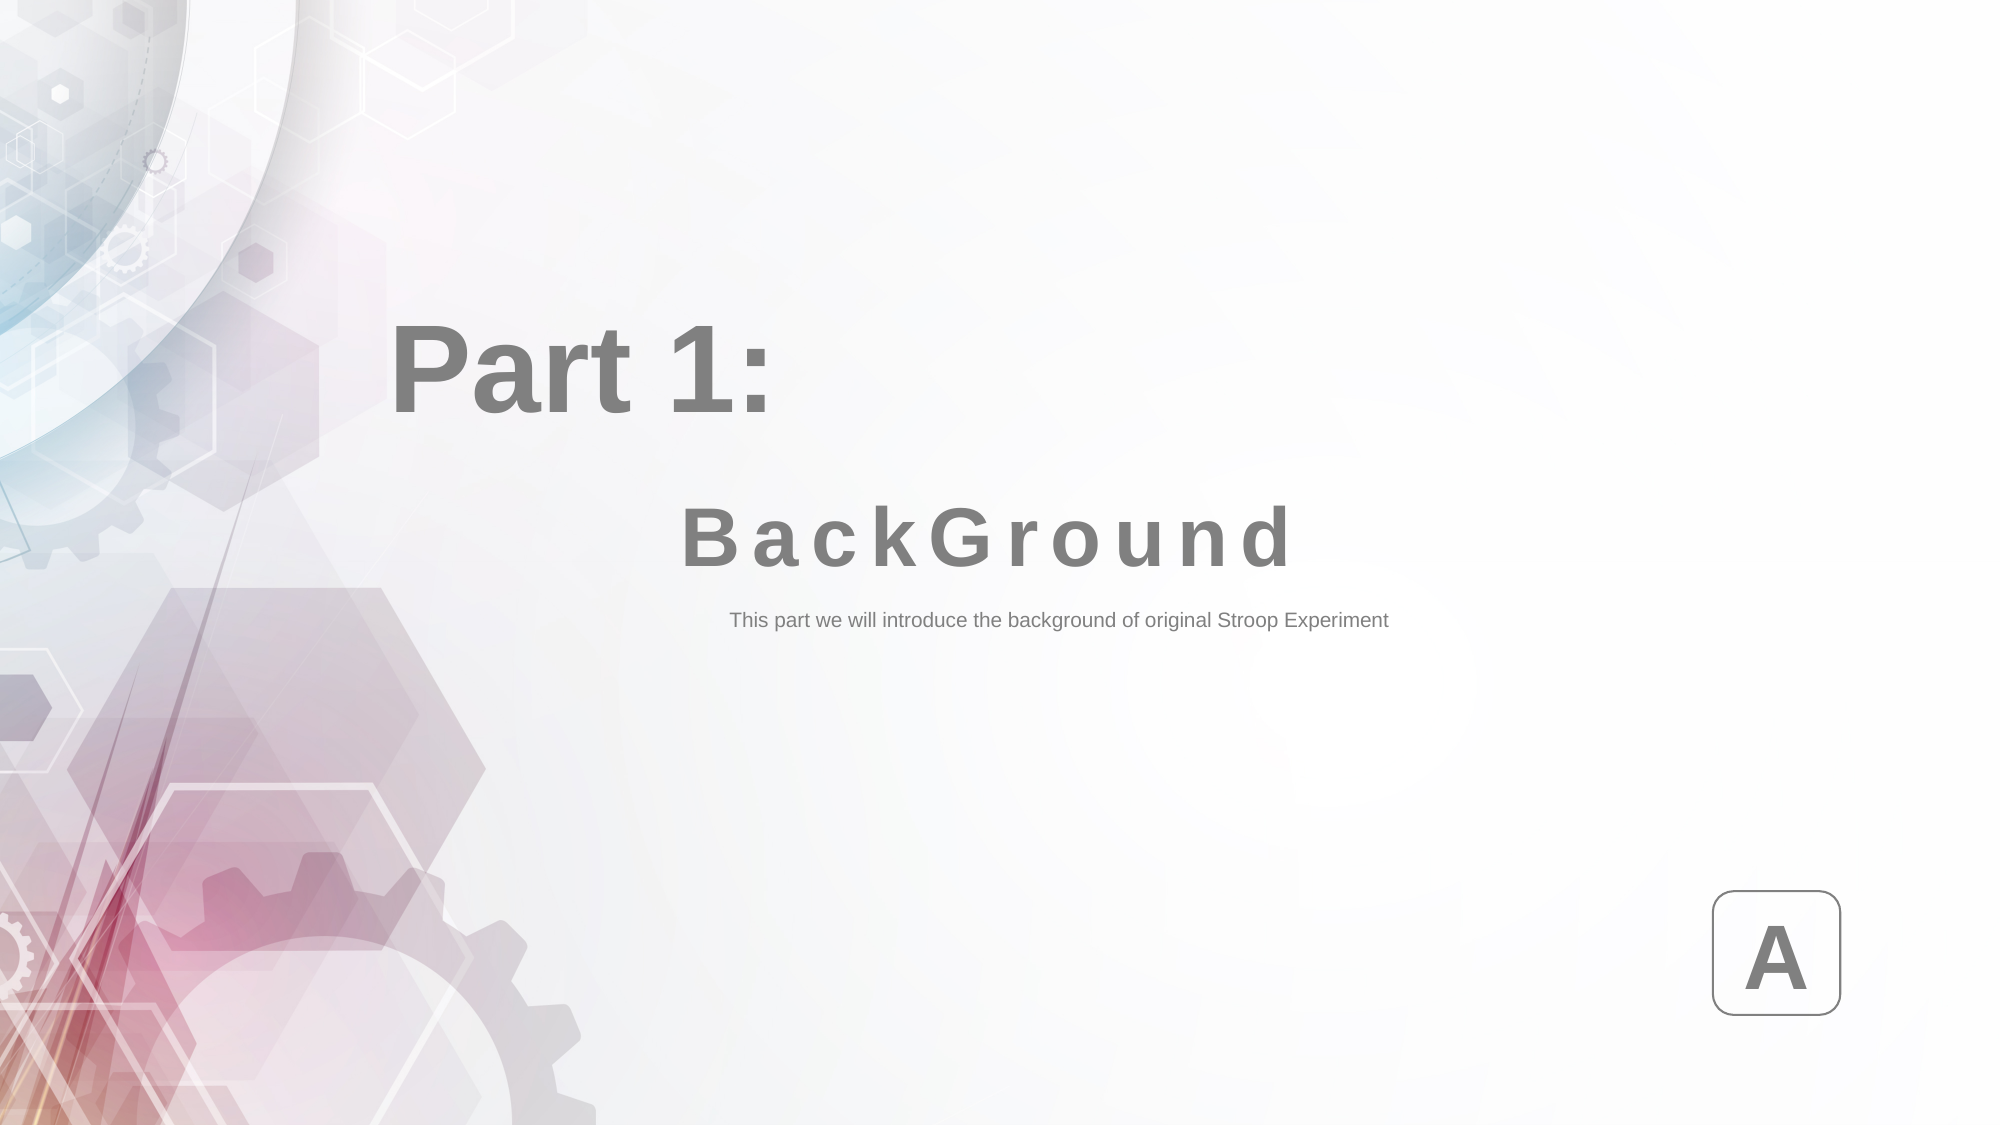

Part 1:
BackGround
This part we will introduce the background of original Stroop Experiment
A